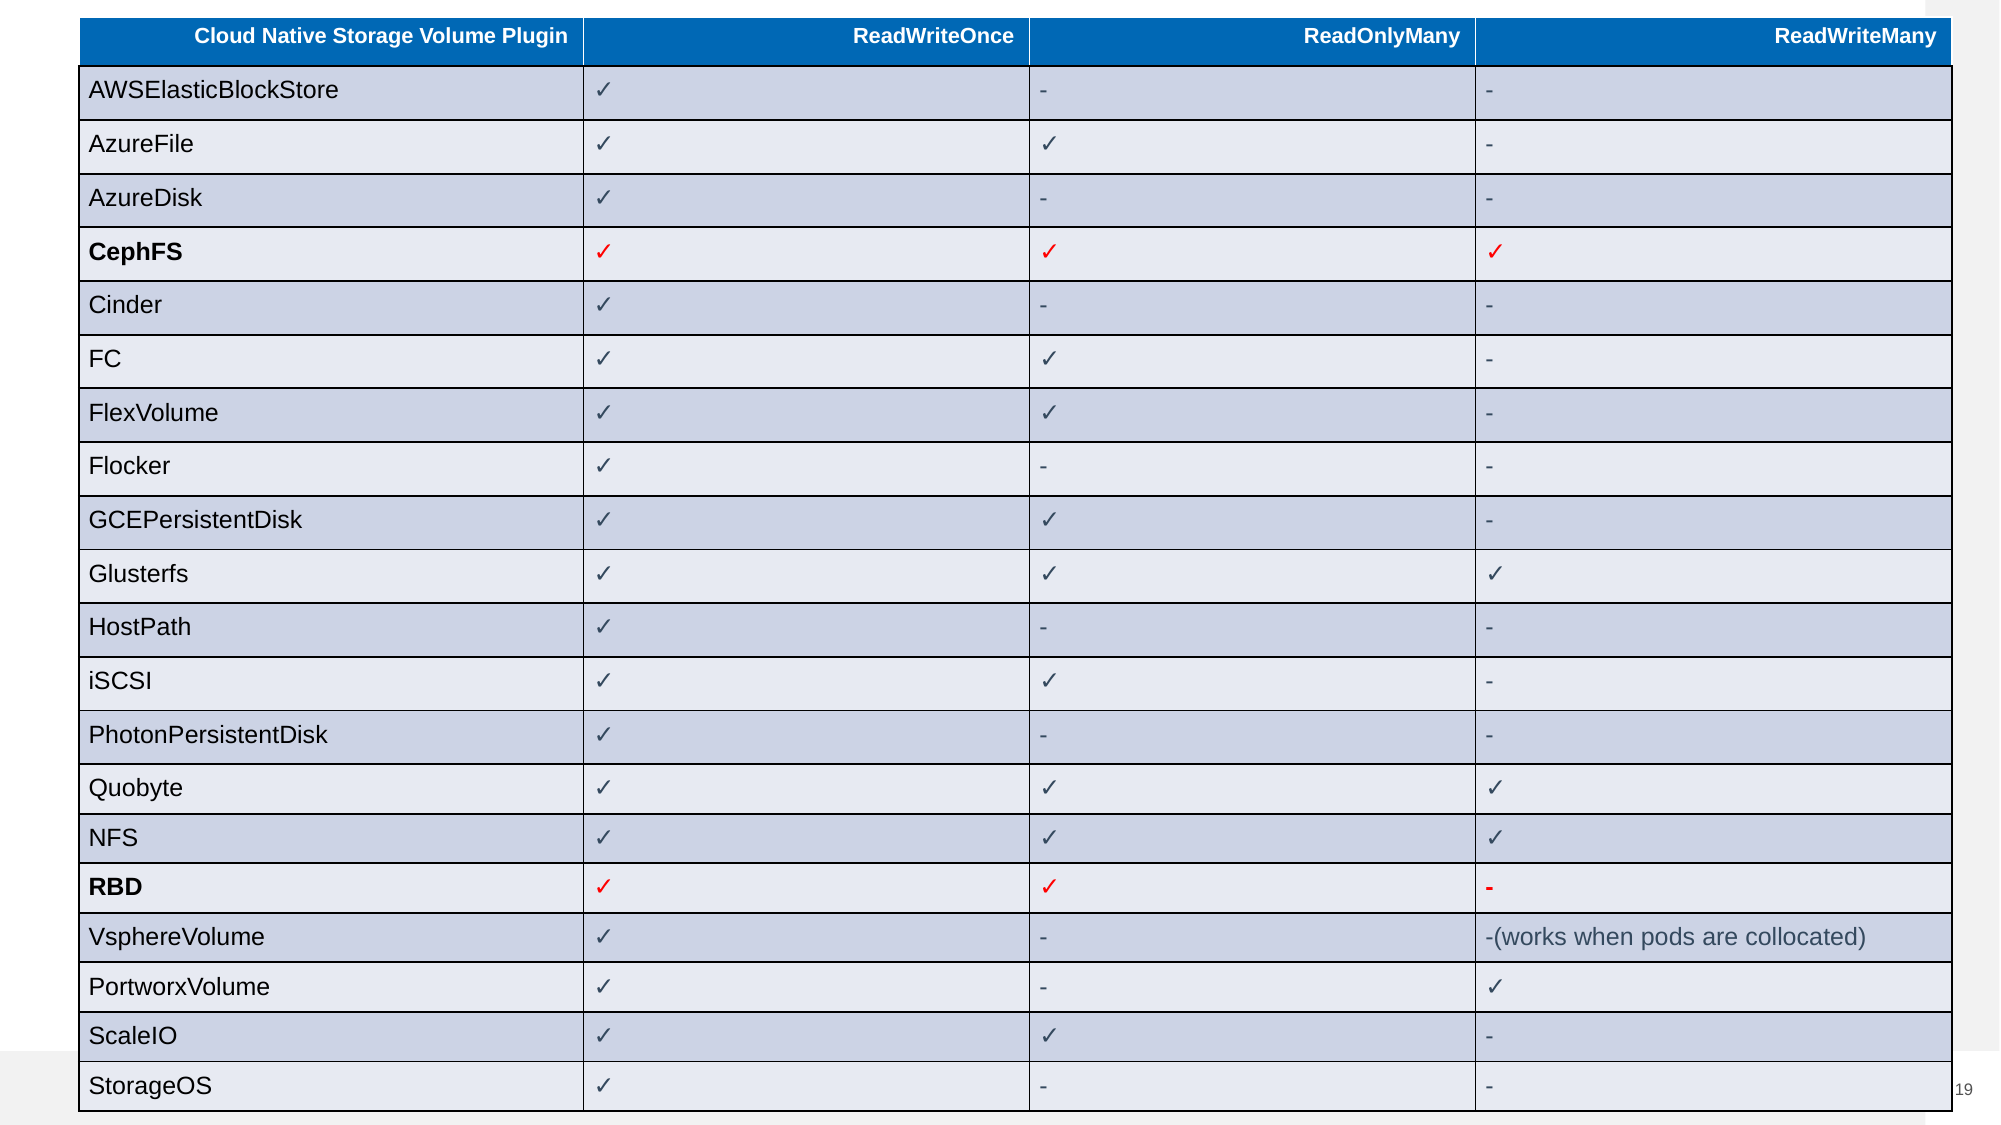

| Cloud Native Storage Volume Plugin | ReadWriteOnce | ReadOnlyMany | ReadWriteMany |
| --- | --- | --- | --- |
| AWSElasticBlockStore | ✓ | - | - |
| AzureFile | ✓ | ✓ | - |
| AzureDisk | ✓ | - | - |
| CephFS | ✓ | ✓ | ✓ |
| Cinder | ✓ | - | - |
| FC | ✓ | ✓ | - |
| FlexVolume | ✓ | ✓ | - |
| Flocker | ✓ | - | - |
| GCEPersistentDisk | ✓ | ✓ | - |
| Glusterfs | ✓ | ✓ | ✓ |
| HostPath | ✓ | - | - |
| iSCSI | ✓ | ✓ | - |
| PhotonPersistentDisk | ✓ | - | - |
| Quobyte | ✓ | ✓ | ✓ |
| NFS | ✓ | ✓ | ✓ |
| RBD | ✓ | ✓ | - |
| VsphereVolume | ✓ | - | -(works when pods are collocated) |
| PortworxVolume | ✓ | - | ✓ |
| ScaleIO | ✓ | ✓ | - |
| StorageOS | ✓ | - | - |